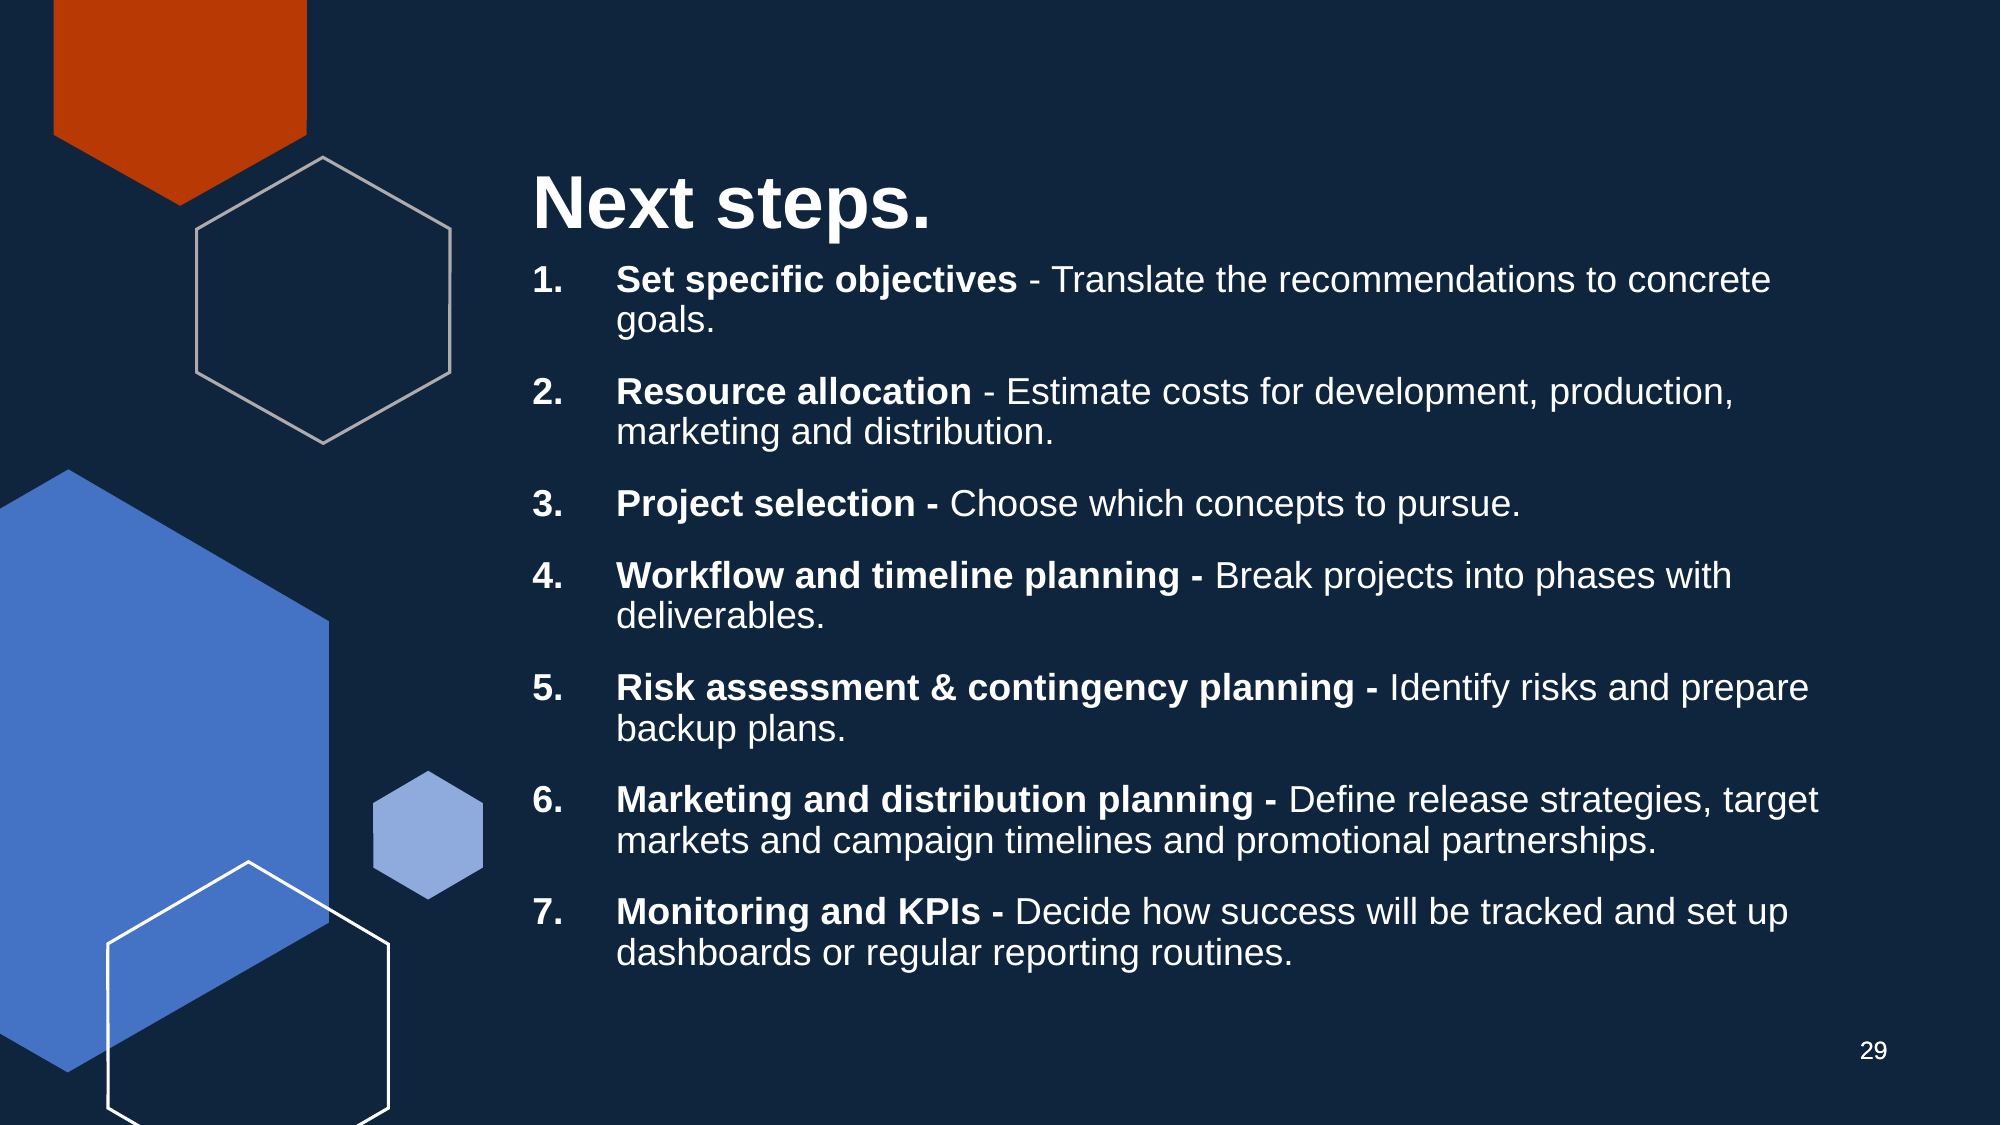

# Next steps.
Set specific objectives - Translate the recommendations to concrete goals.
Resource allocation - Estimate costs for development, production, marketing and distribution.
Project selection - Choose which concepts to pursue.
Workflow and timeline planning - Break projects into phases with deliverables.
Risk assessment & contingency planning - Identify risks and prepare backup plans.
Marketing and distribution planning - Define release strategies, target markets and campaign timelines and promotional partnerships.
Monitoring and KPIs - Decide how success will be tracked and set up dashboards or regular reporting routines.

29
29